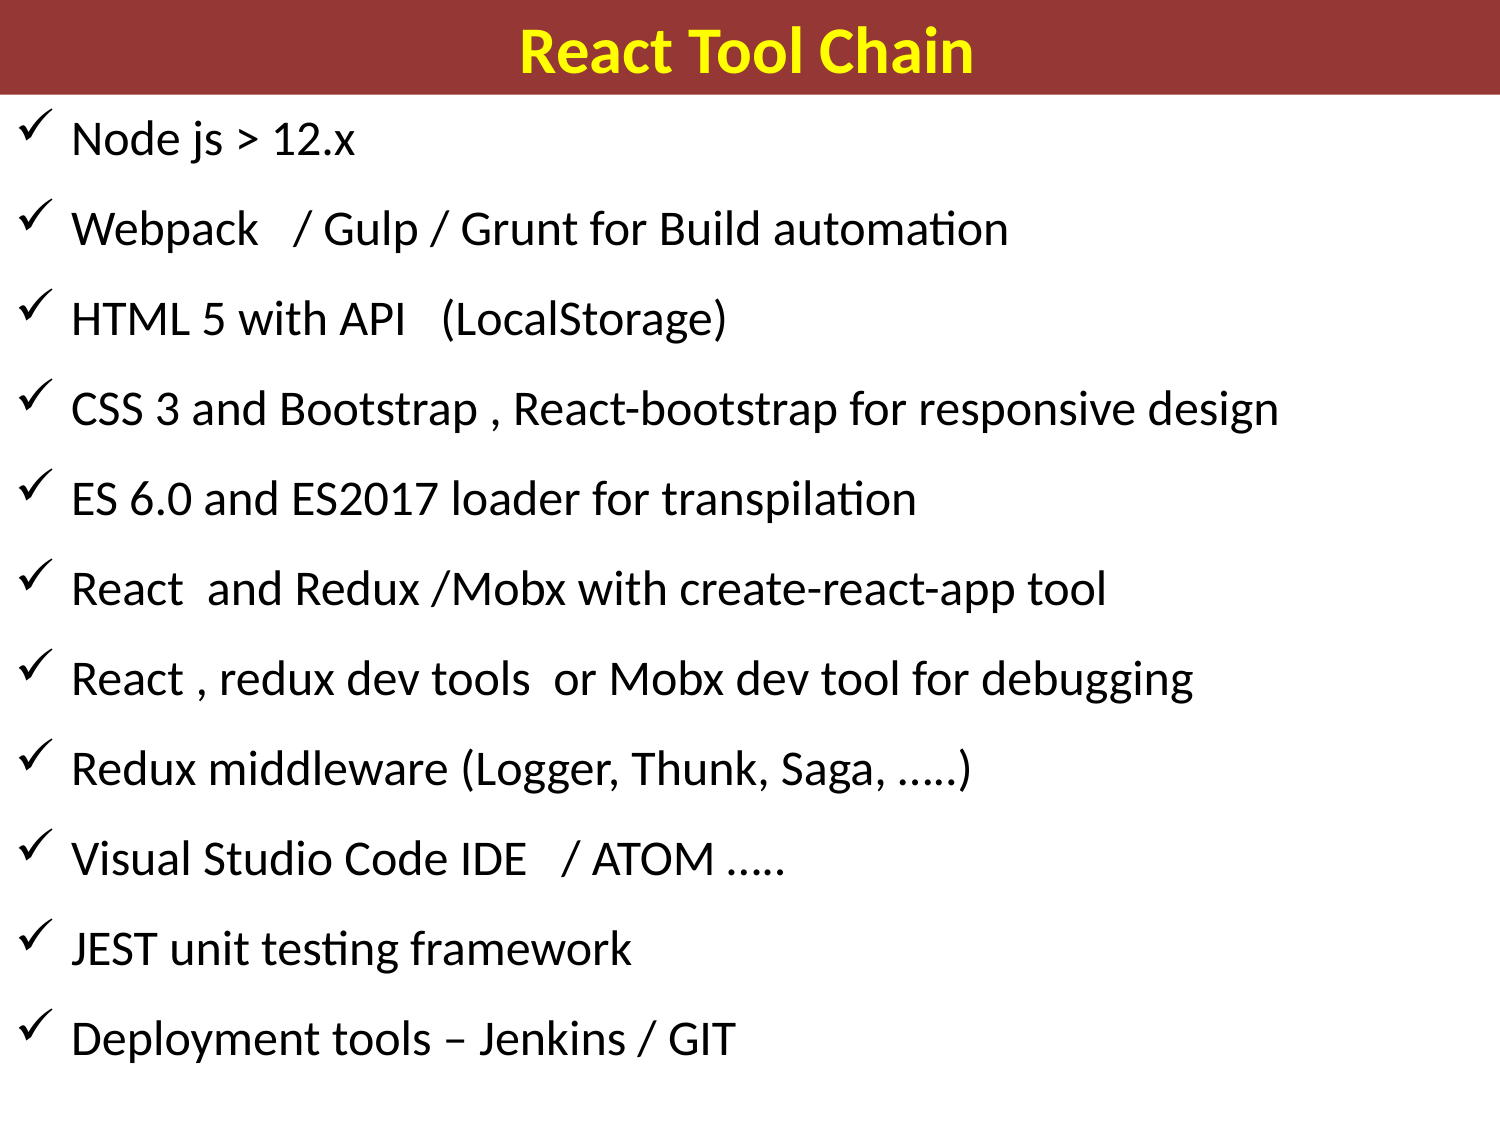

React Tool Chain
Node js > 12.x
Webpack   / Gulp / Grunt for Build automation
HTML 5 with API   (LocalStorage)
CSS 3 and Bootstrap , React-bootstrap for responsive design
ES 6.0 and ES2017 loader for transpilation
React  and Redux /Mobx with create-react-app tool
React , redux dev tools  or Mobx dev tool for debugging
Redux middleware (Logger, Thunk, Saga, …..)
Visual Studio Code IDE   / ATOM …..
JEST unit testing framework
Deployment tools – Jenkins / GIT